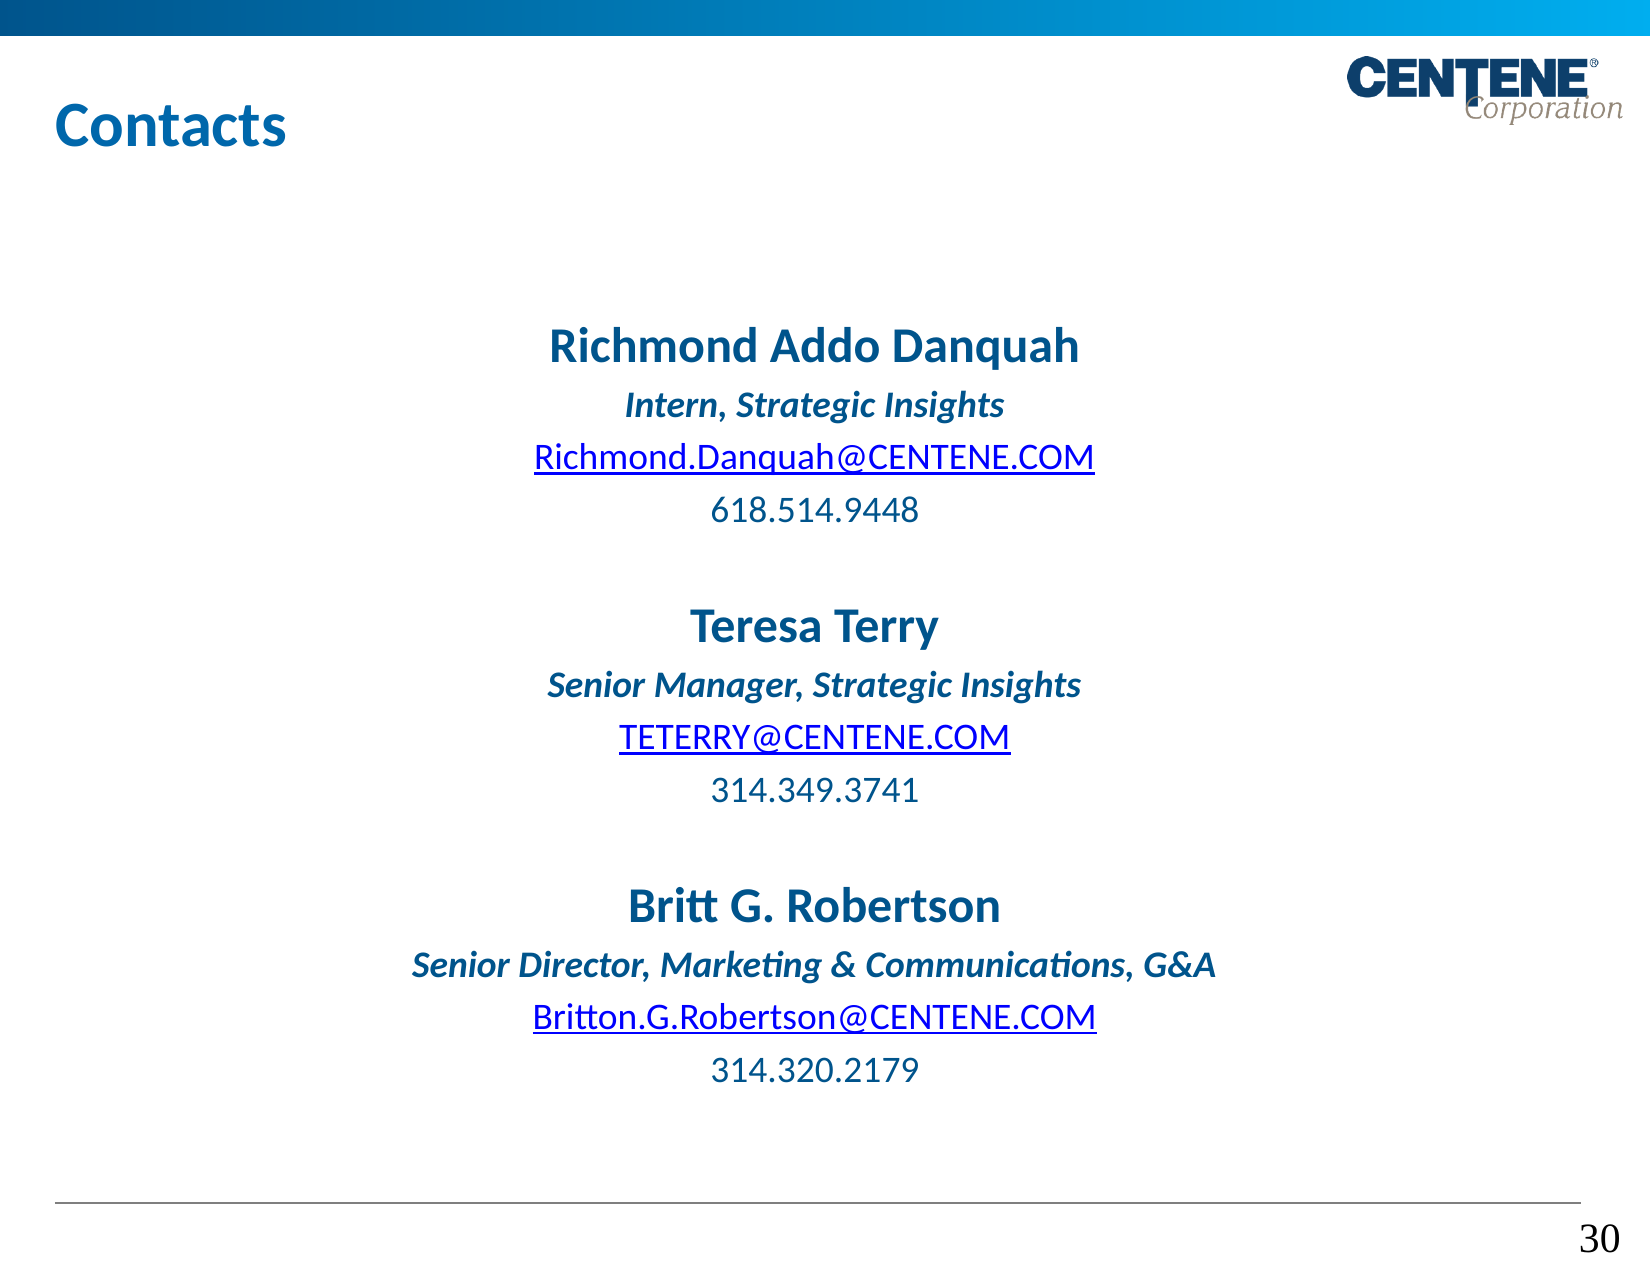

# Contacts

Richmond Addo Danquah
Intern, Strategic Insights
Richmond.Danquah@CENTENE.COM
618.514.9448

Teresa Terry
Senior Manager, Strategic Insights
TETERRY@CENTENE.COM
314.349.3741

Britt G. Robertson
Senior Director, Marketing & Communications, G&A
Britton.G.Robertson@CENTENE.COM
314.320.2179
30